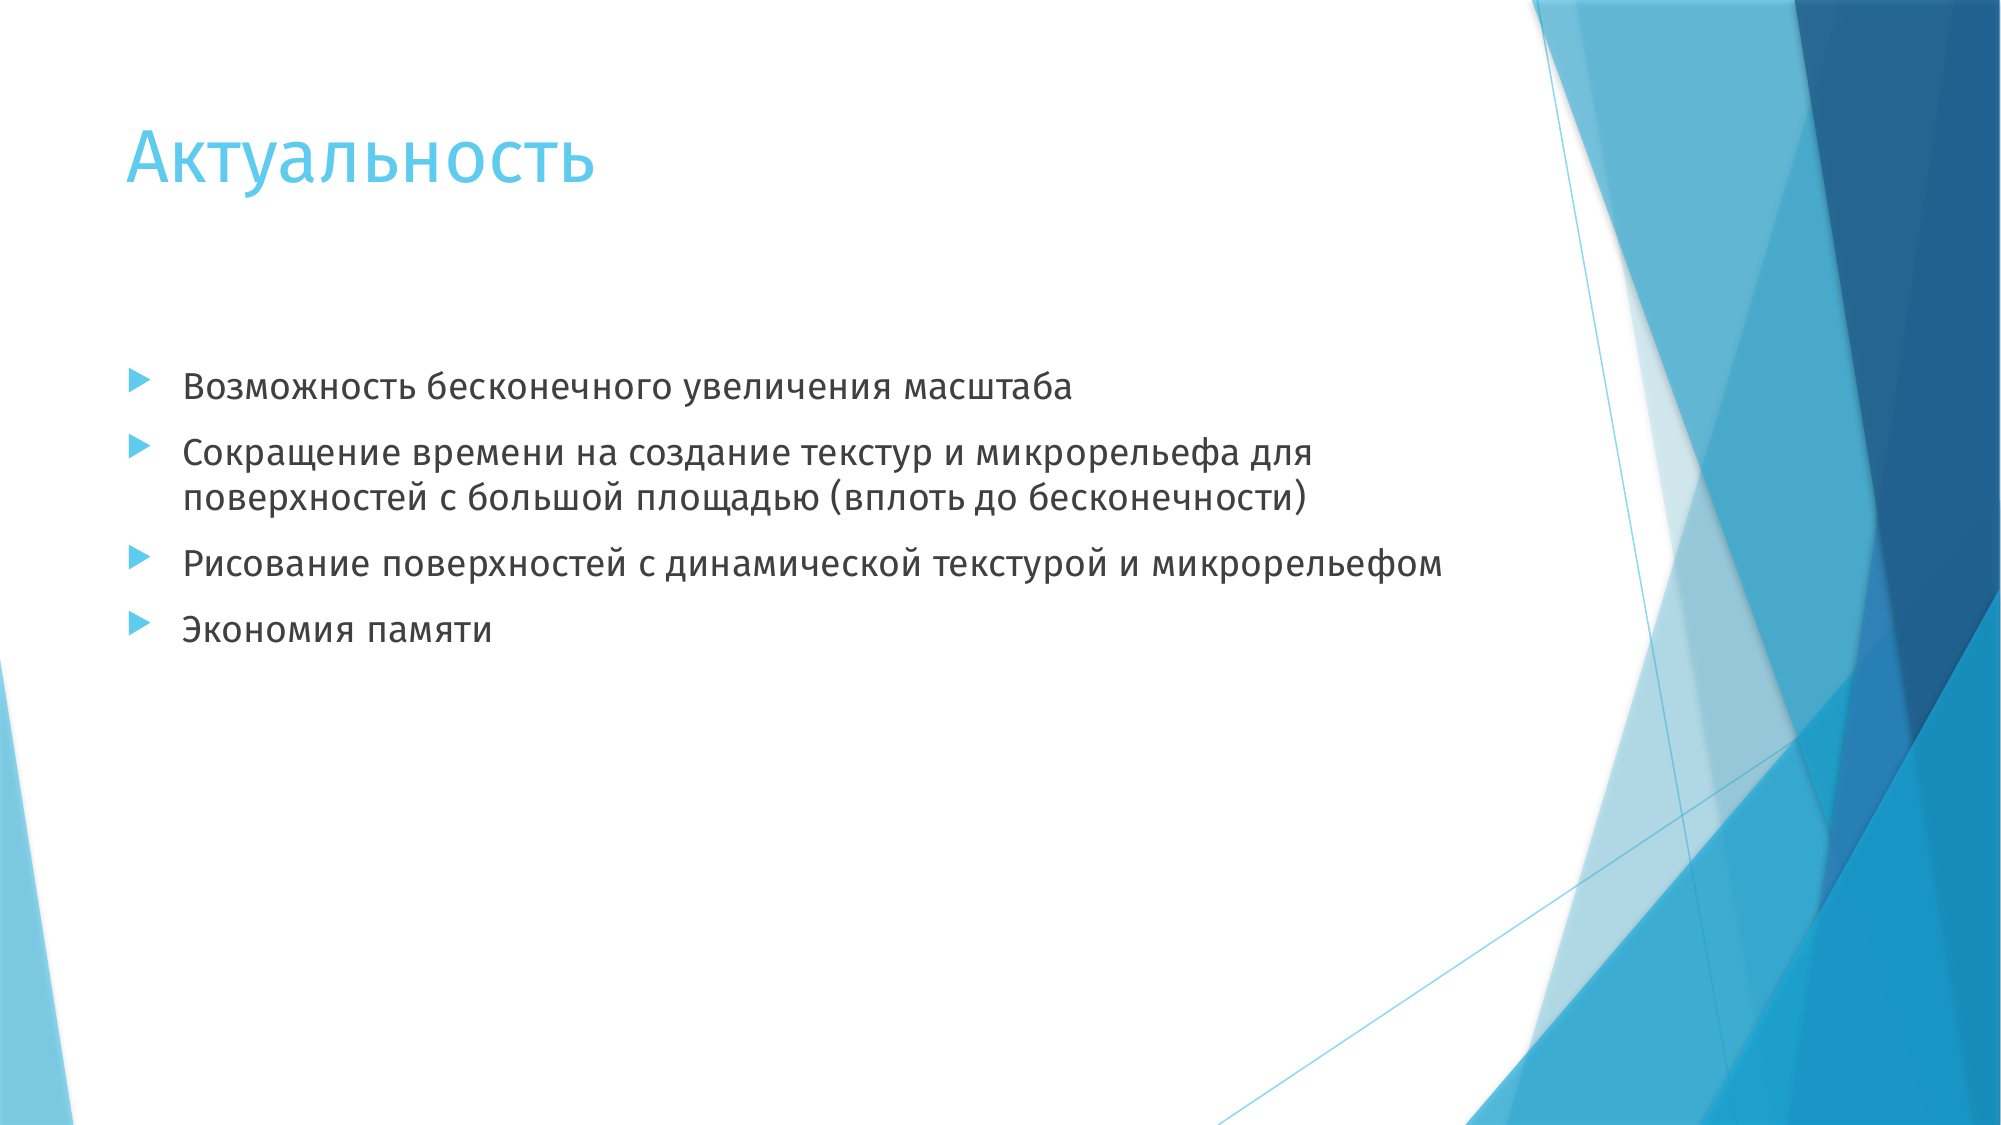

# Актуальность
Возможность бесконечного увеличения масштаба
Сокращение времени на создание текстур и микрорельефа для поверхностей с большой площадью (вплоть до бесконечности)
Рисование поверхностей с динамической текстурой и микрорельефом
Экономия памяти